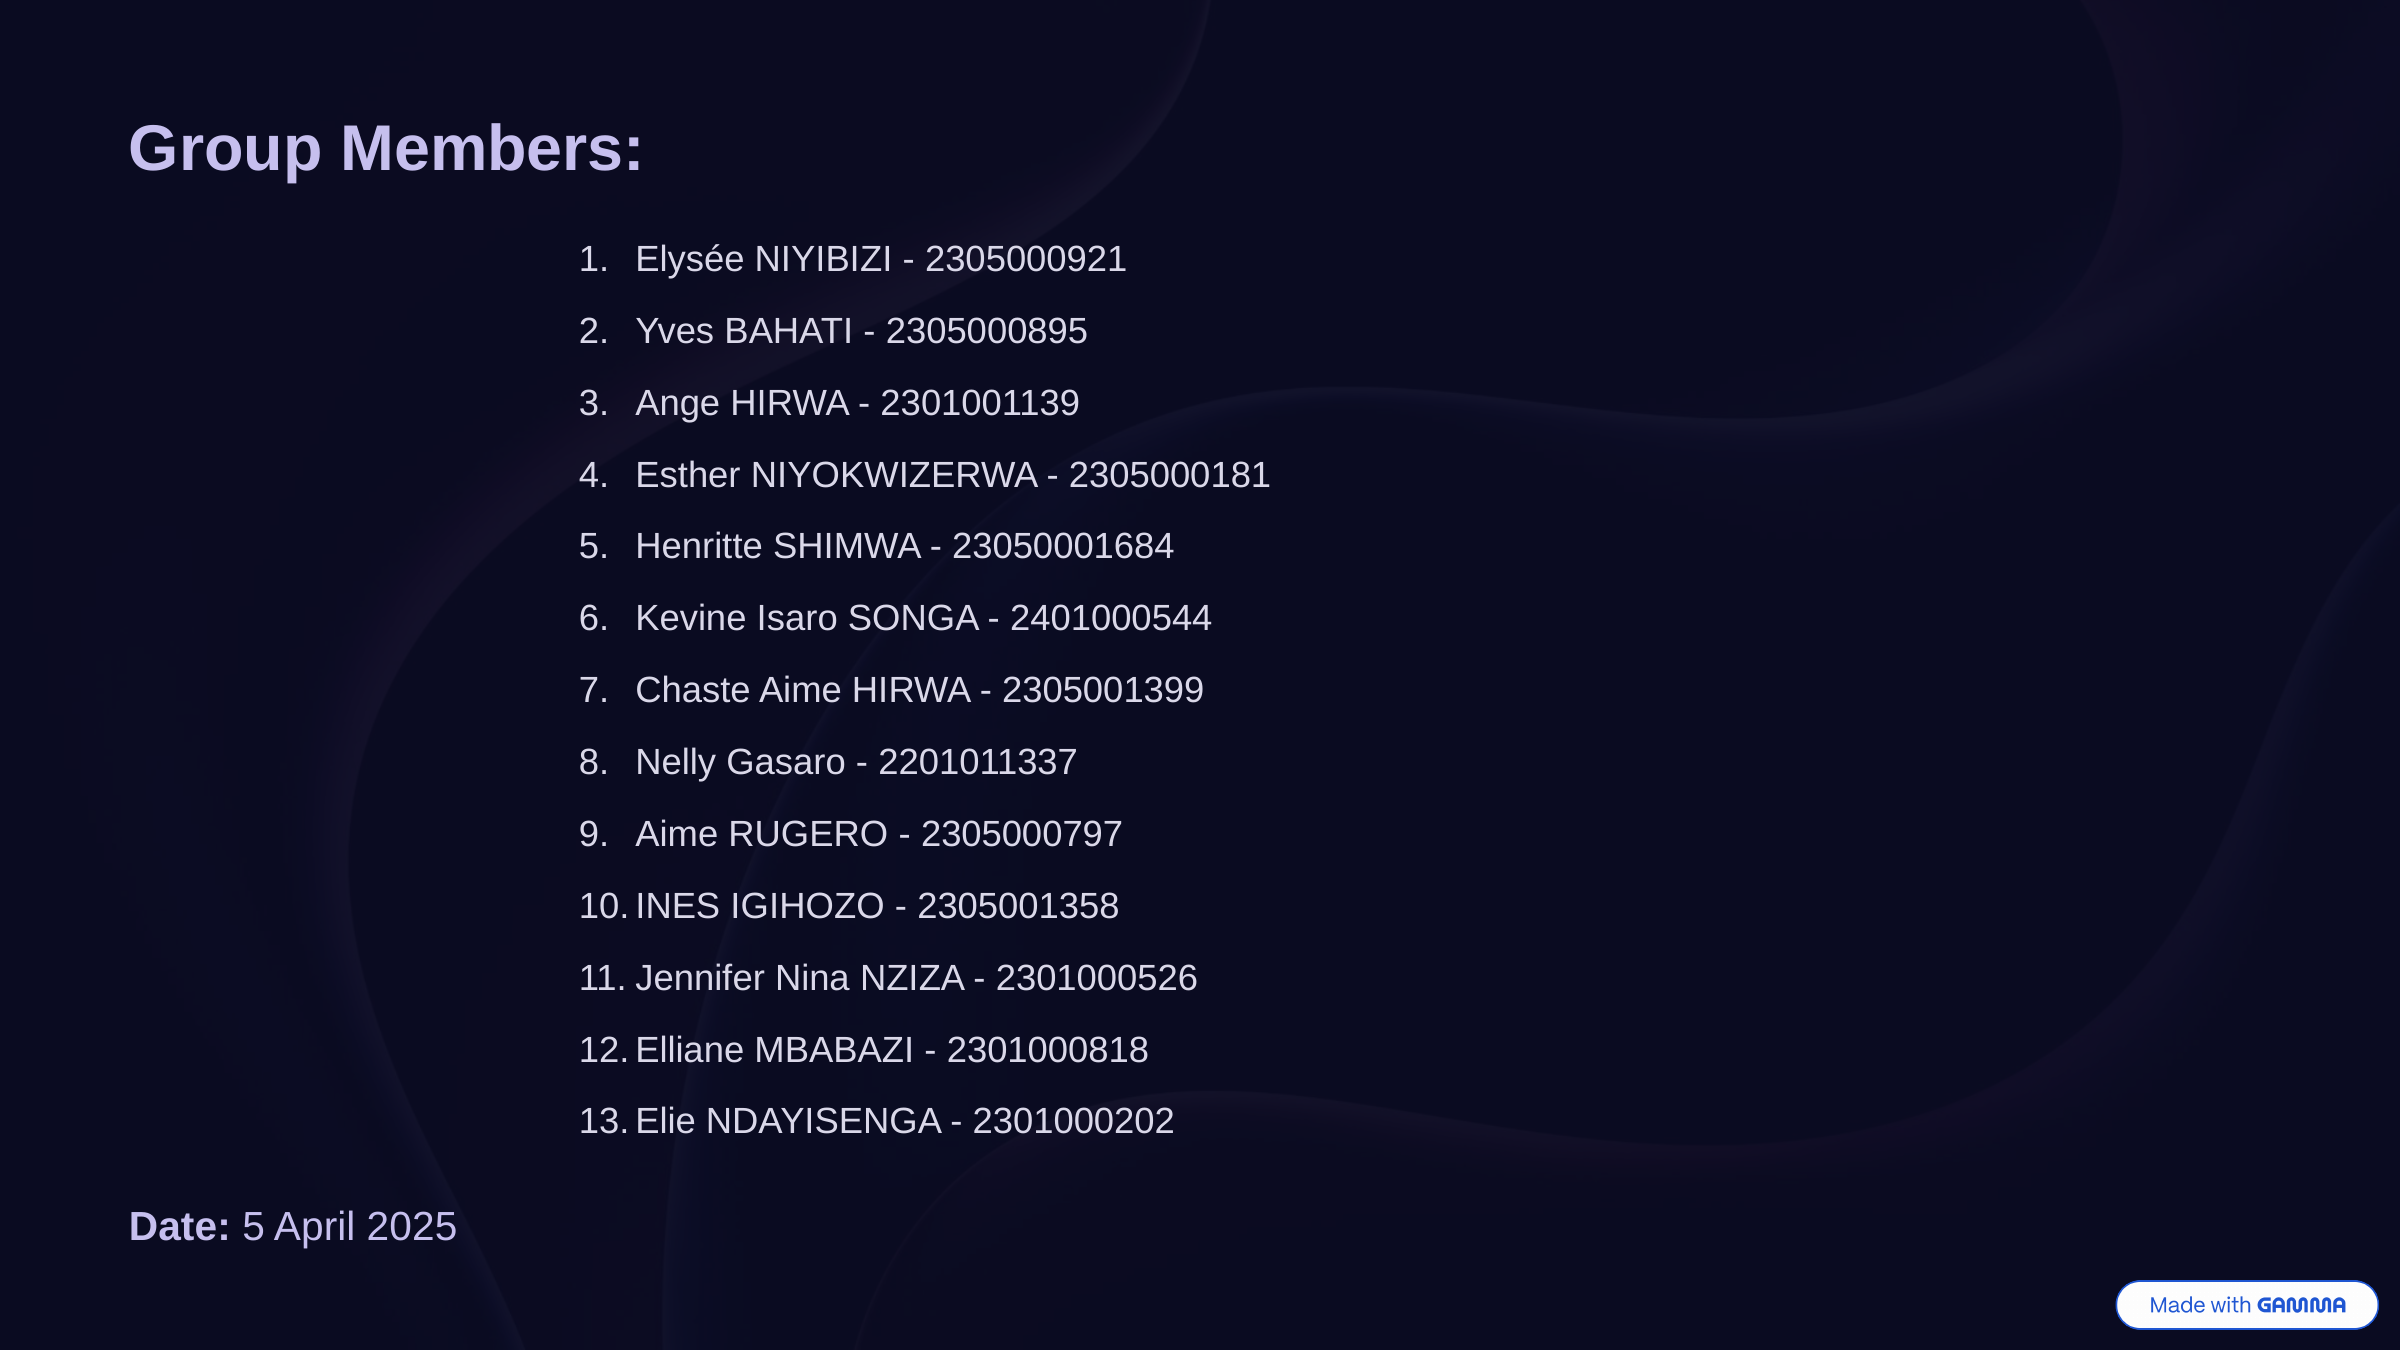

Group Members:
Elysée NIYIBIZI - 2305000921
Yves BAHATI - 2305000895
Ange HIRWA - 2301001139
Esther NIYOKWIZERWA - 2305000181
Henritte SHIMWA - 23050001684
Kevine Isaro SONGA - 2401000544
Chaste Aime HIRWA - 2305001399
Nelly Gasaro - 2201011337
Aime RUGERO - 2305000797
INES IGIHOZO - 2305001358
Jennifer Nina NZIZA - 2301000526
Elliane MBABAZI - 2301000818
Elie NDAYISENGA - 2301000202
Date: 5 April 2025